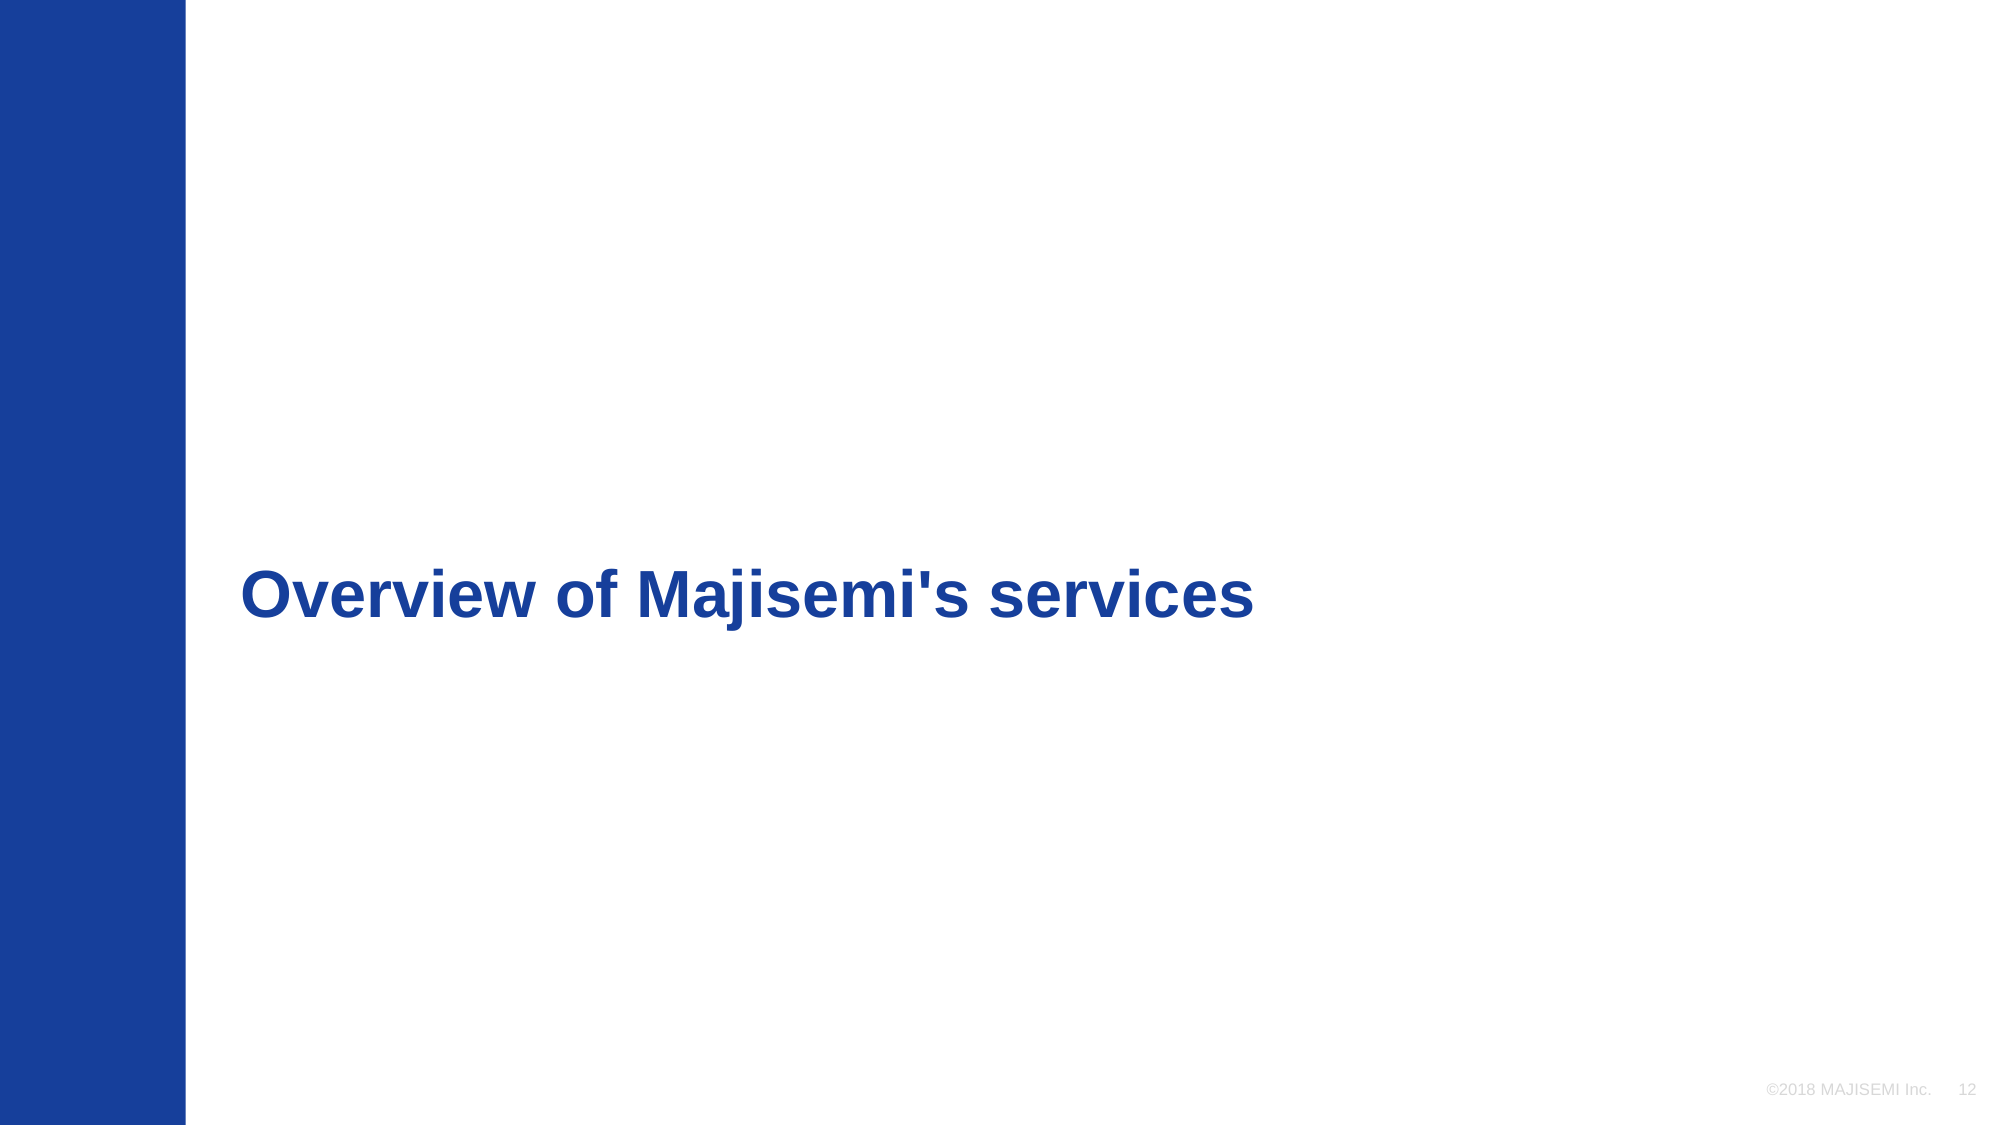

Overview of Majisemi's services
©2018 MAJISEMI Inc.
12